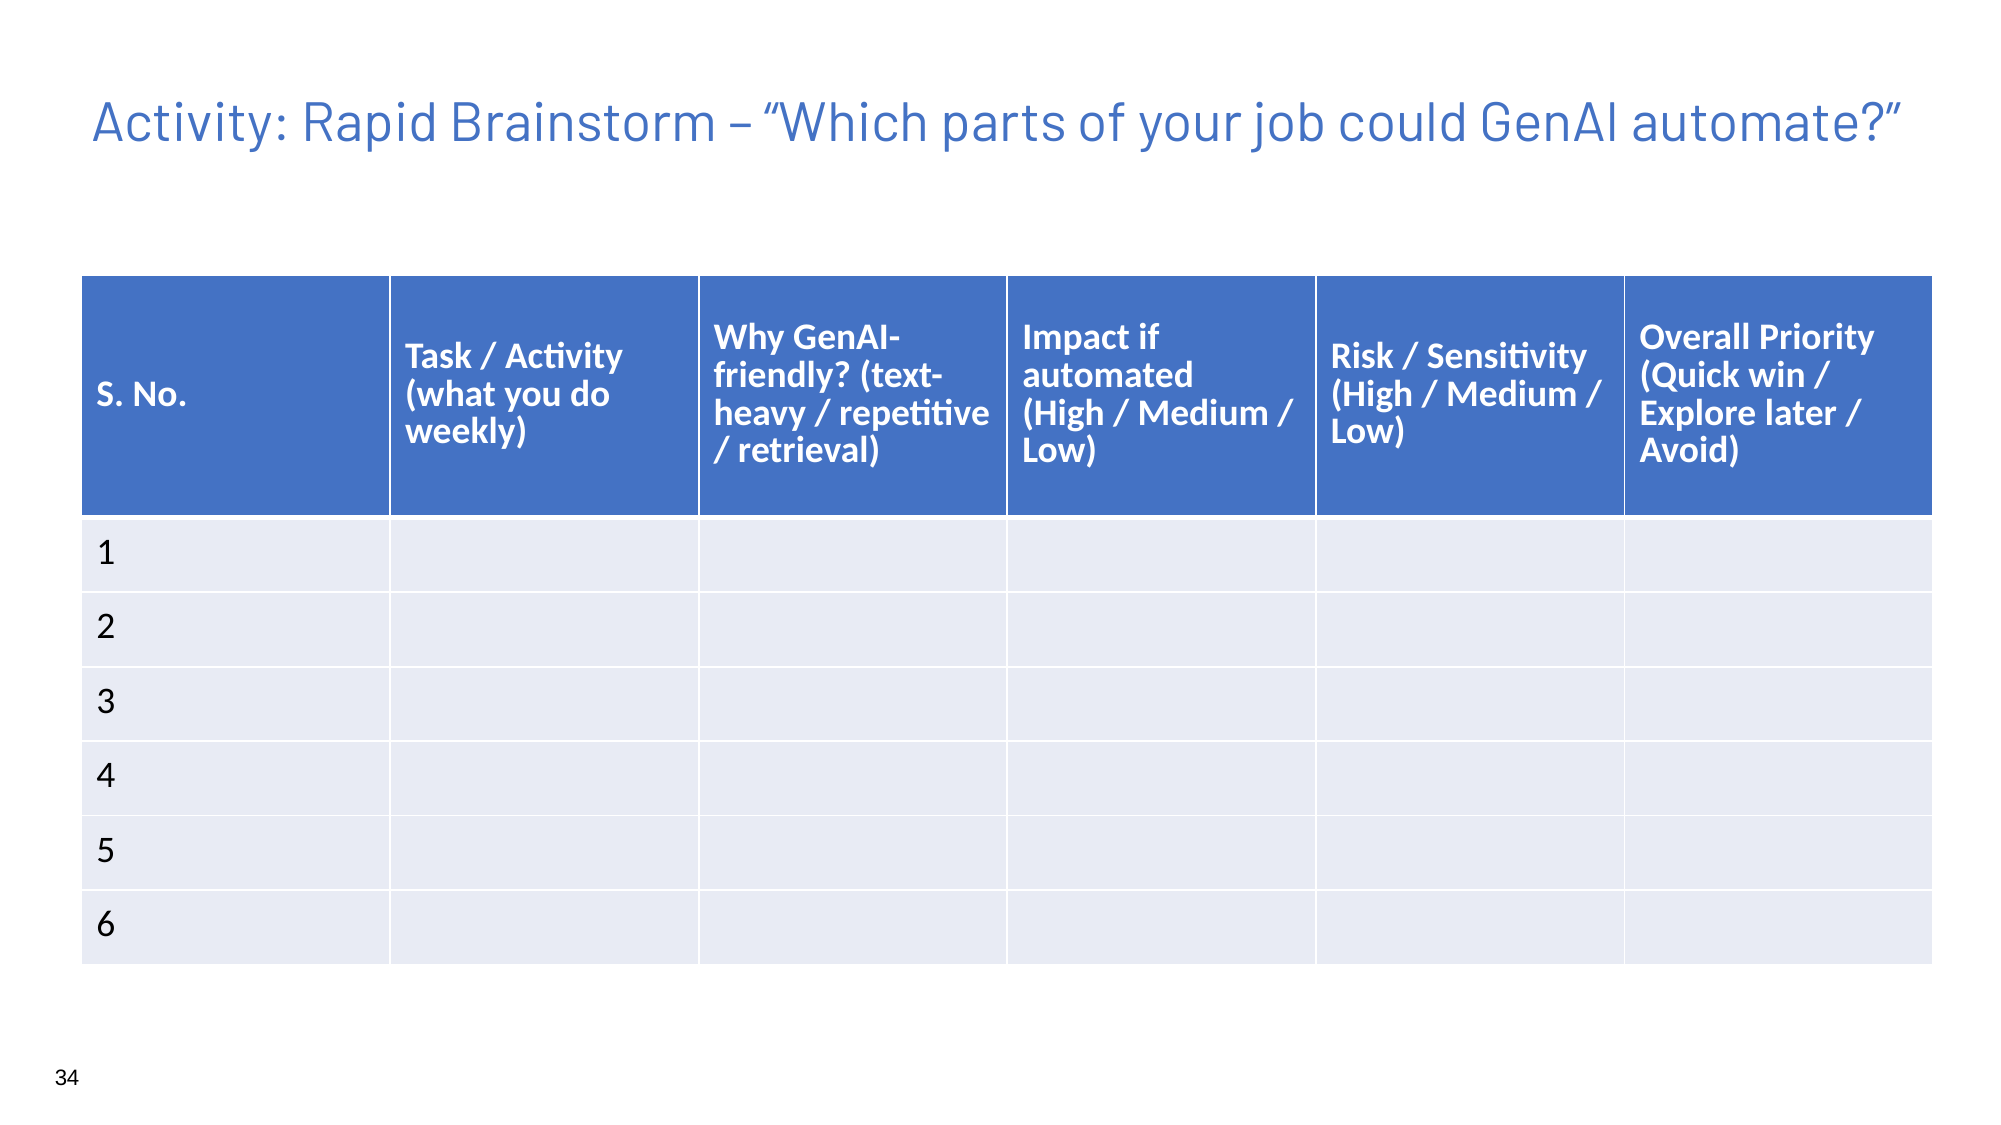

Activity: Rapid Brainstorm – “Which parts of your job could GenAI automate?”

| S. No. | Task / Activity (what you do weekly) | Why GenAI-friendly? (text-heavy / repetitive / retrieval) | Impact if automated (High / Medium / Low) | Risk / Sensitivity (High / Medium / Low) | Overall Priority (Quick win / Explore later / Avoid) |
| --- | --- | --- | --- | --- | --- |
| 1 |  |  |  |  |  |
| 2 |  |  |  |  |  |
| 3 |  |  |  |  |  |
| 4 |  |  |  |  |  |
| 5 |  |  |  |  |  |
| 6 |  |  |  |  |  |